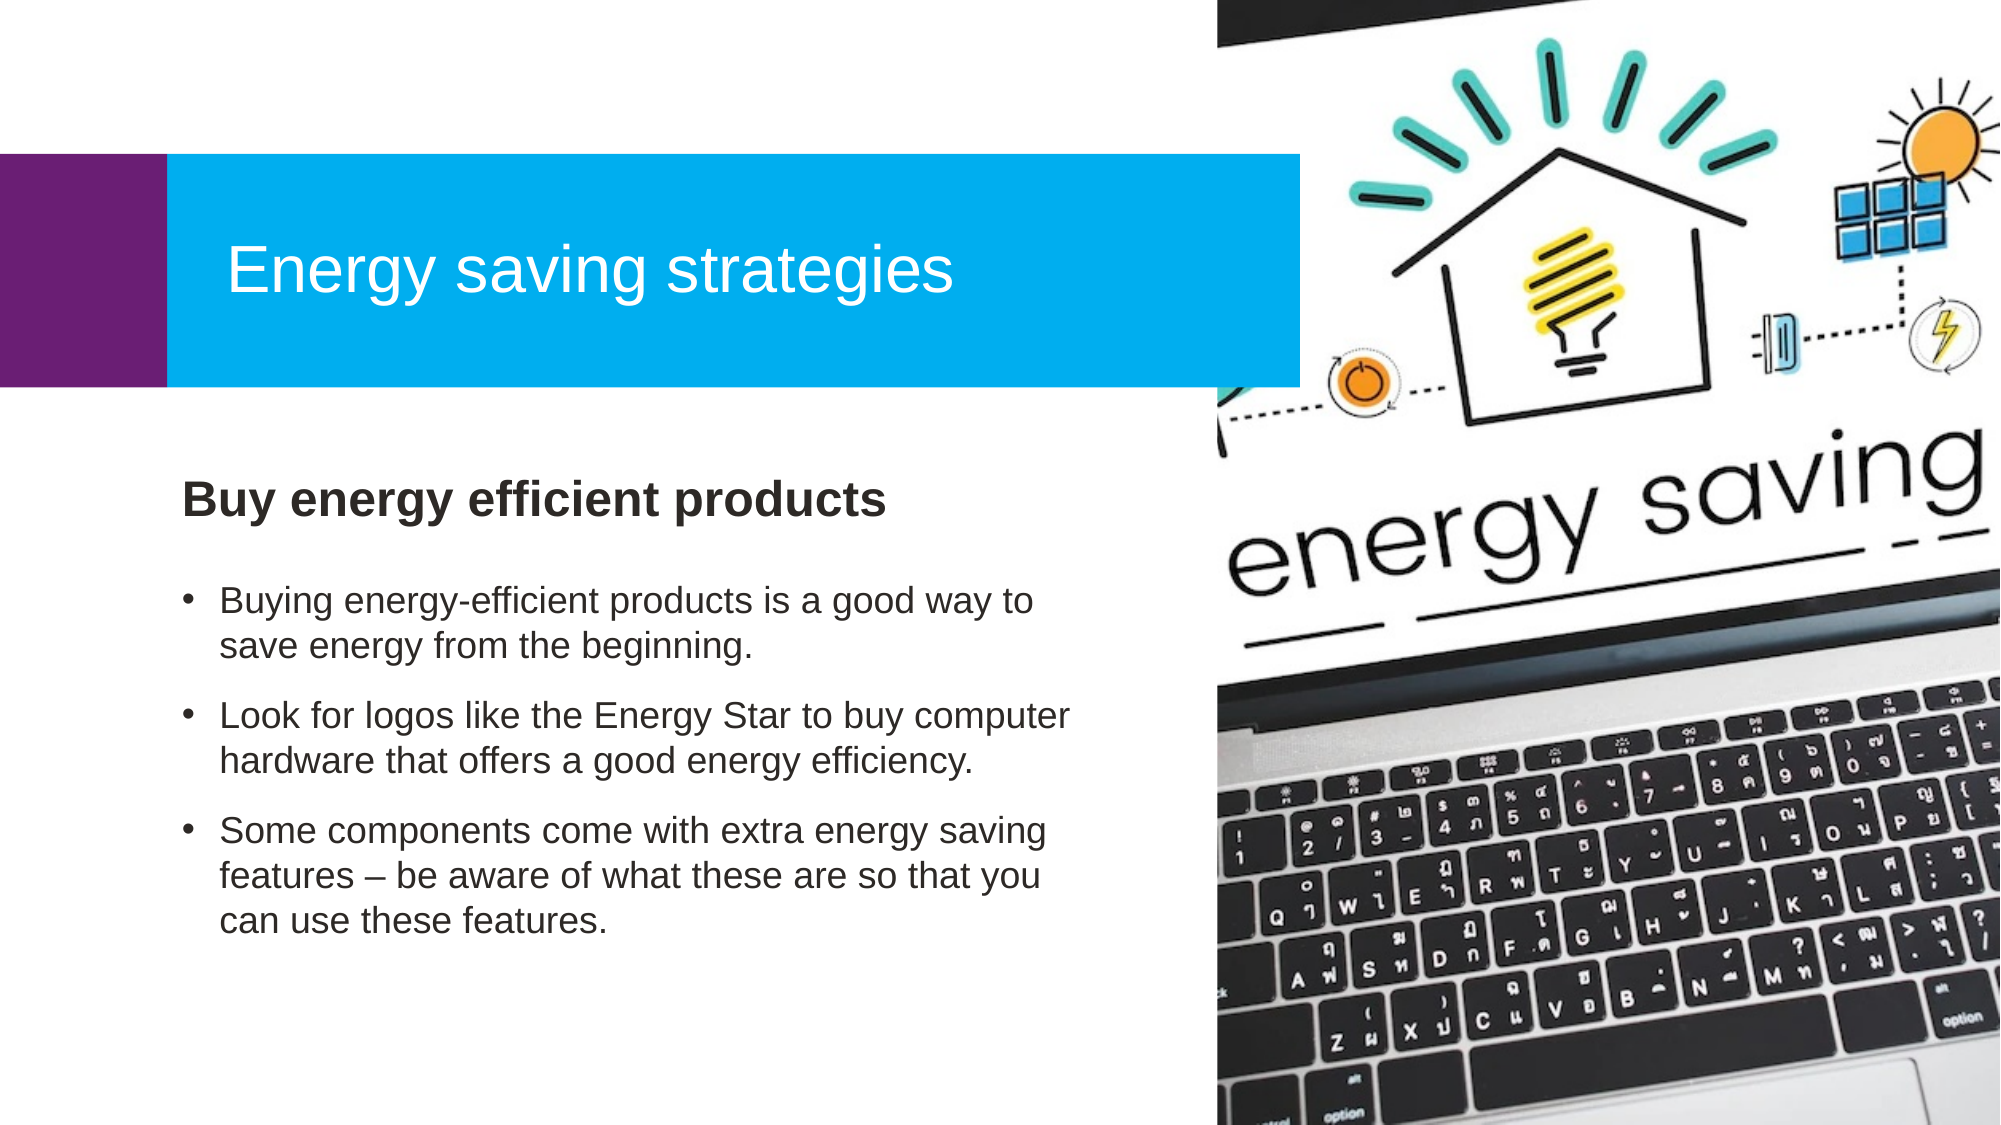

Energy saving strategies
Buy energy efficient products
Buying energy-efficient products is a good way to save energy from the beginning.
Look for logos like the Energy Star to buy computer hardware that offers a good energy efficiency.
Some components come with extra energy saving features – be aware of what these are so that you can use these features.